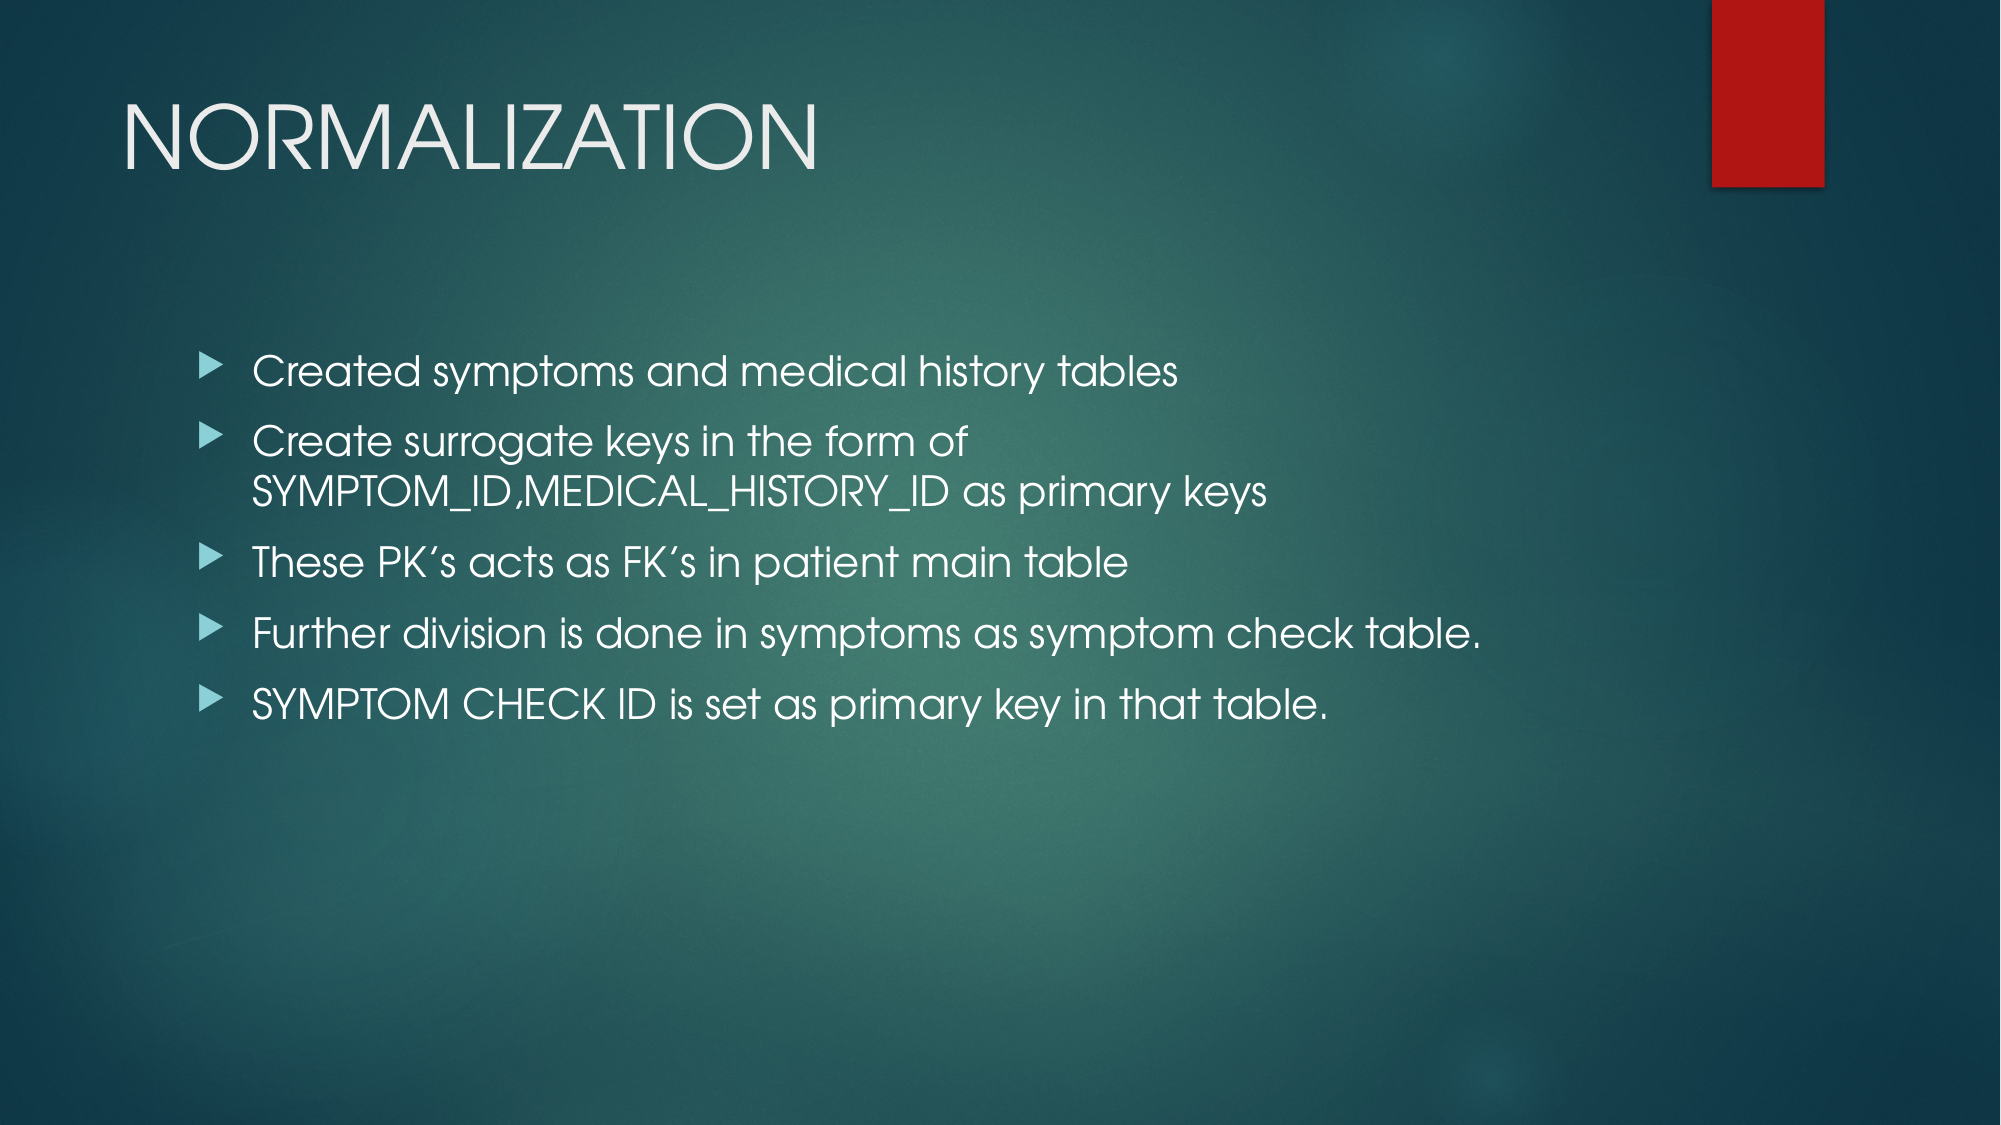

# NORMALIZATION
Created symptoms and medical history tables
Create surrogate keys in the form of SYMPTOM_ID,MEDICAL_HISTORY_ID as primary keys
These PK’s acts as FK’s in patient main table
Further division is done in symptoms as symptom check table.
SYMPTOM CHECK ID is set as primary key in that table.